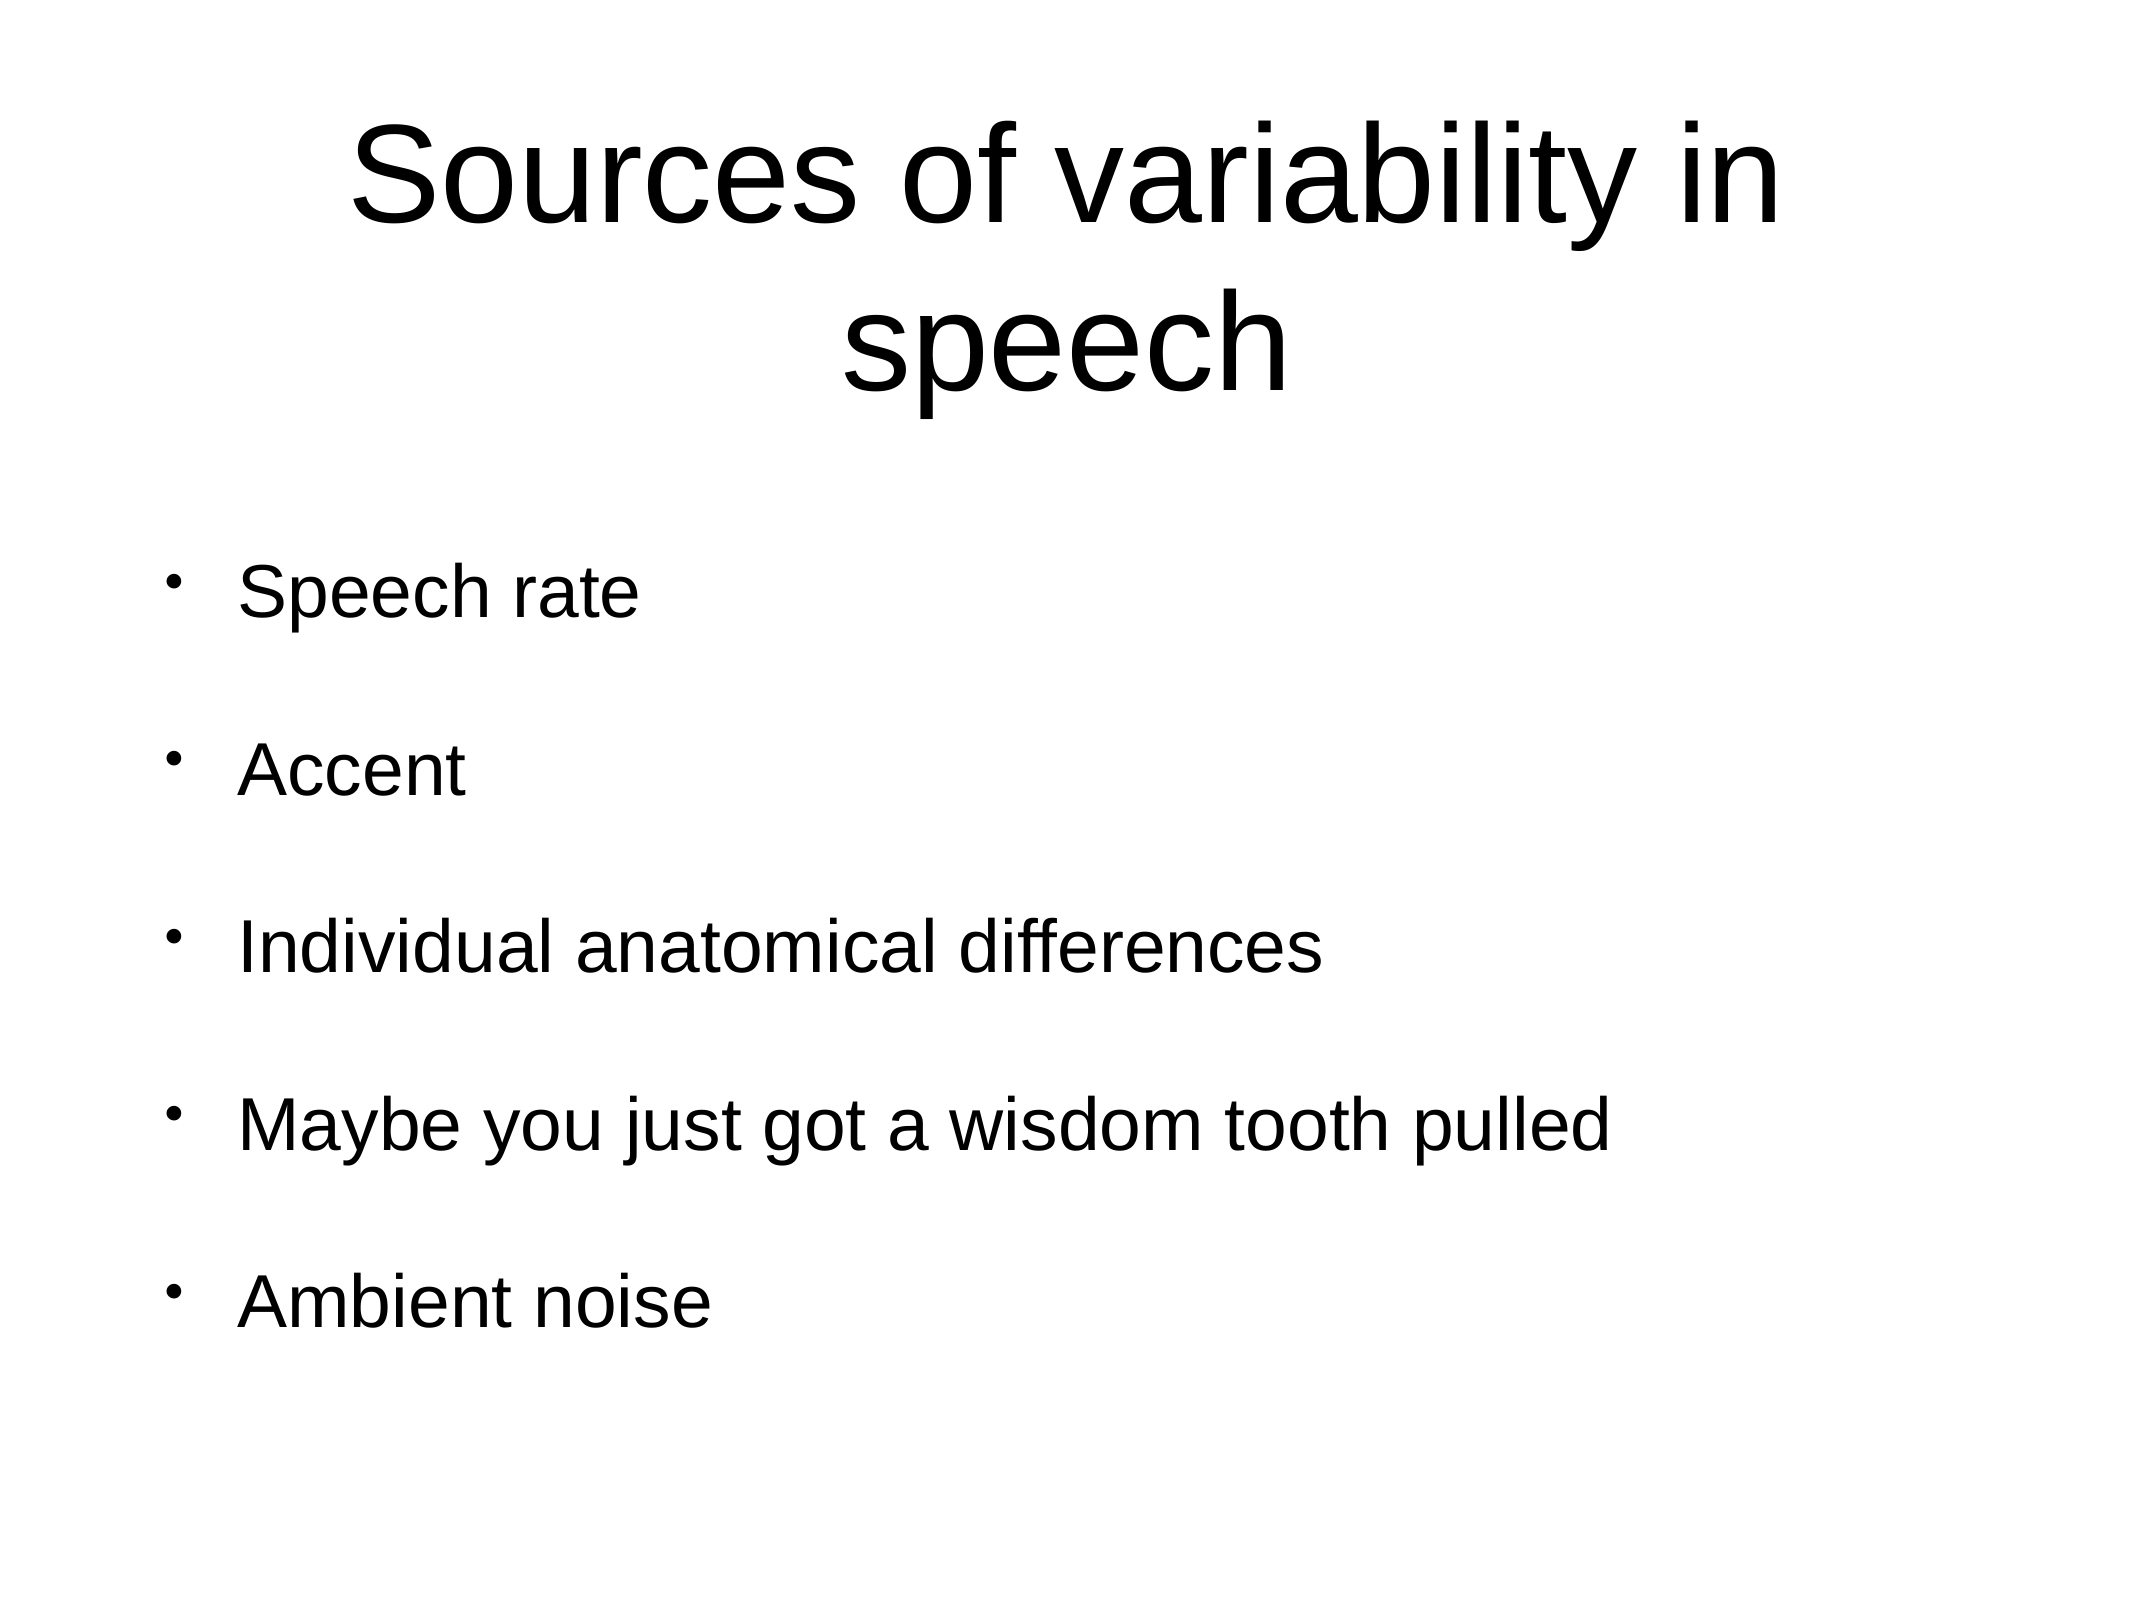

# Sources of variability in speech
Speech rate
Accent
Individual anatomical differences
Maybe you just got a wisdom tooth pulled
Ambient noise